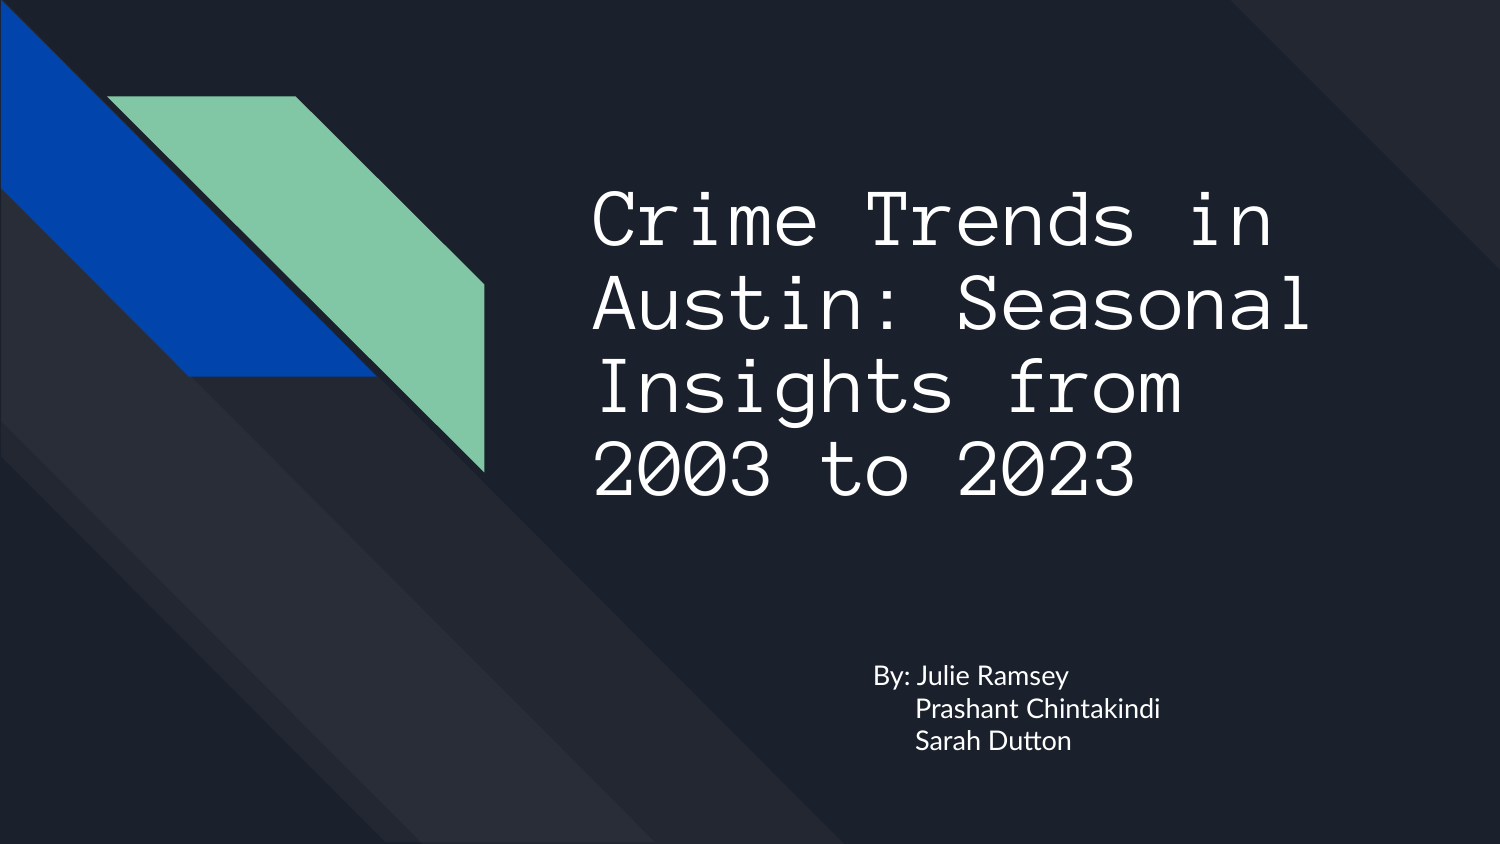

# Crime Trends in Austin: Seasonal Insights from 2003 to 2023
By: Julie Ramsey
      Prashant Chintakindi
      Sarah Dutton